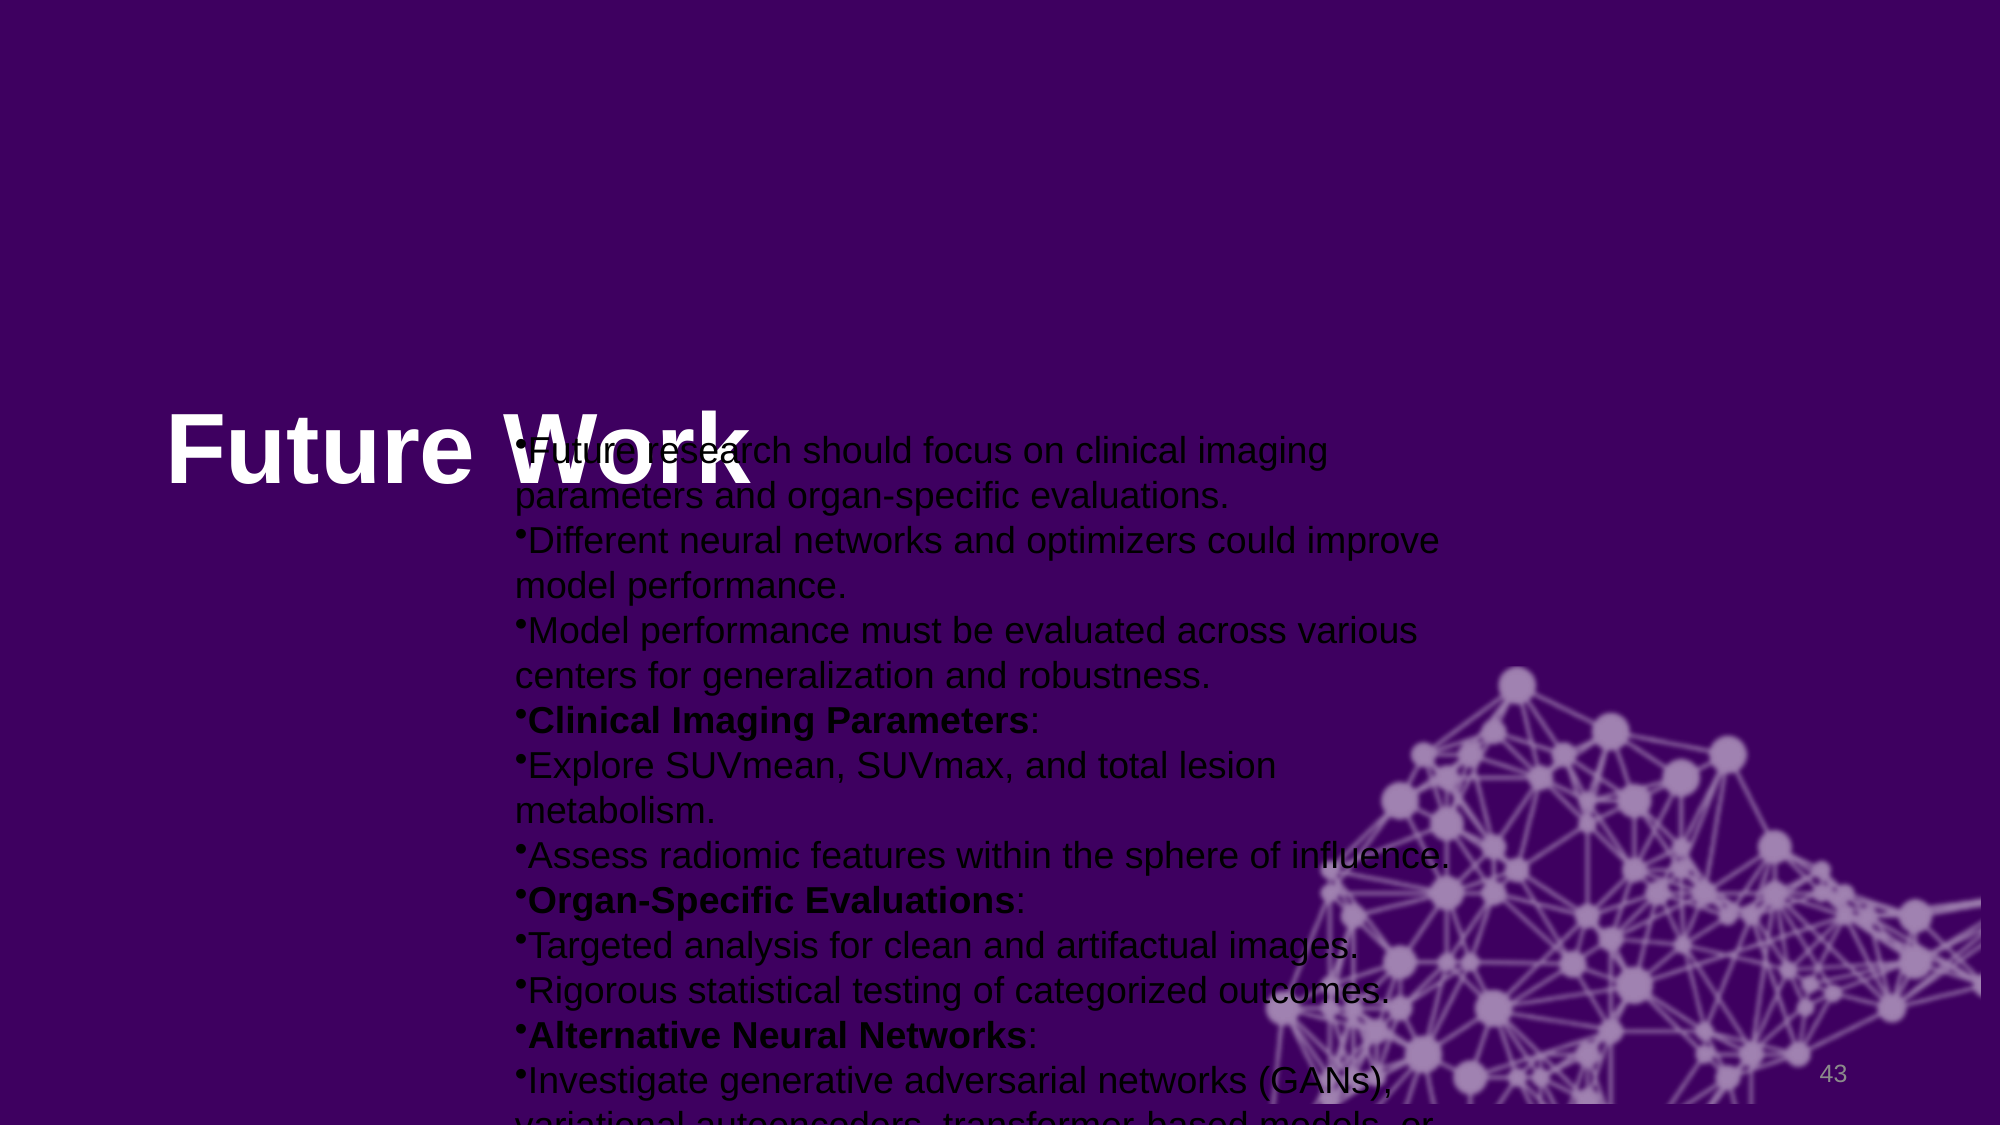

Future Work
Future research should focus on clinical imaging parameters and organ-specific evaluations.
Different neural networks and optimizers could improve model performance.
Model performance must be evaluated across various centers for generalization and robustness.
Clinical Imaging Parameters:
Explore SUVmean, SUVmax, and total lesion metabolism.
Assess radiomic features within the sphere of influence.
Organ-Specific Evaluations:
Targeted analysis for clean and artifactual images.
Rigorous statistical testing of categorized outcomes.
Alternative Neural Networks:
Investigate generative adversarial networks (GANs), variational autoencoders, transformer-based models, or Swin-UNet.
Hyperparameter Optimization:
Experiment with optimizers like AdamW, RMSprop, and Nadam.
Use tools like Optuna for systematic hyperparameter tuning.
Multi-Center Evaluation:
Test model performance on data from different centers.
Ensure consistency and reliability across various clinical environments.

43